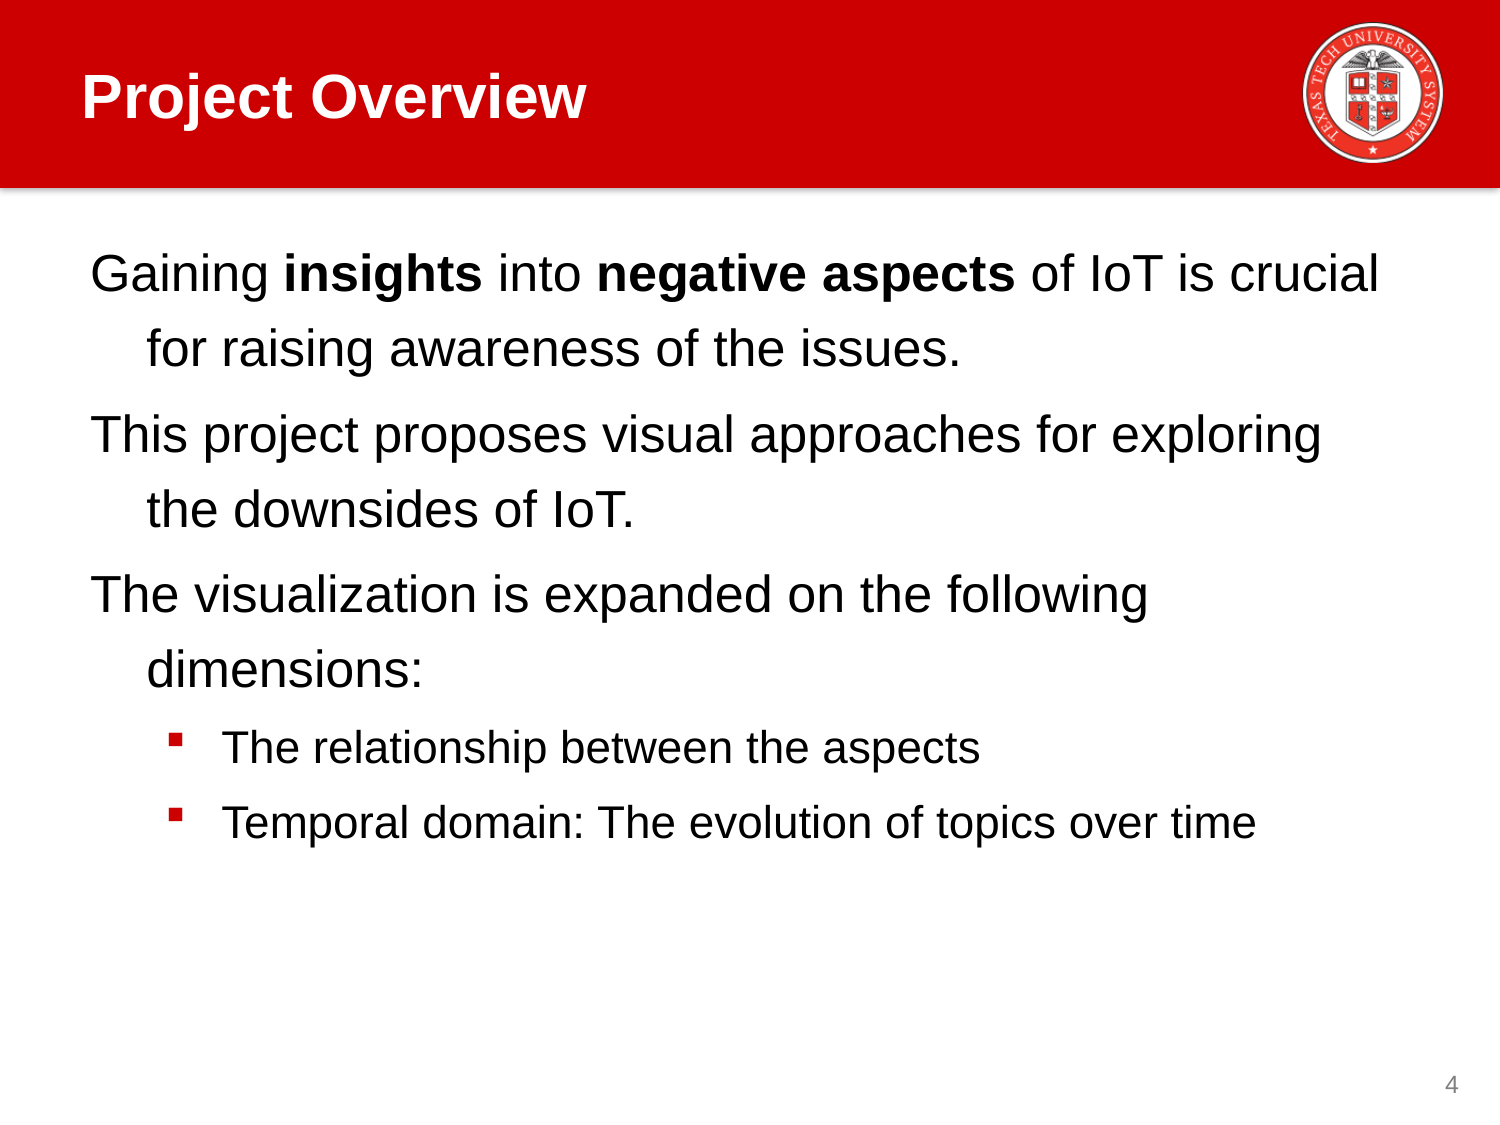

Project Overview
Gaining insights into negative aspects of IoT is crucial for raising awareness of the issues.
This project proposes visual approaches for exploring the downsides of IoT.
The visualization is expanded on the following dimensions:
The relationship between the aspects
Temporal domain: The evolution of topics over time

4